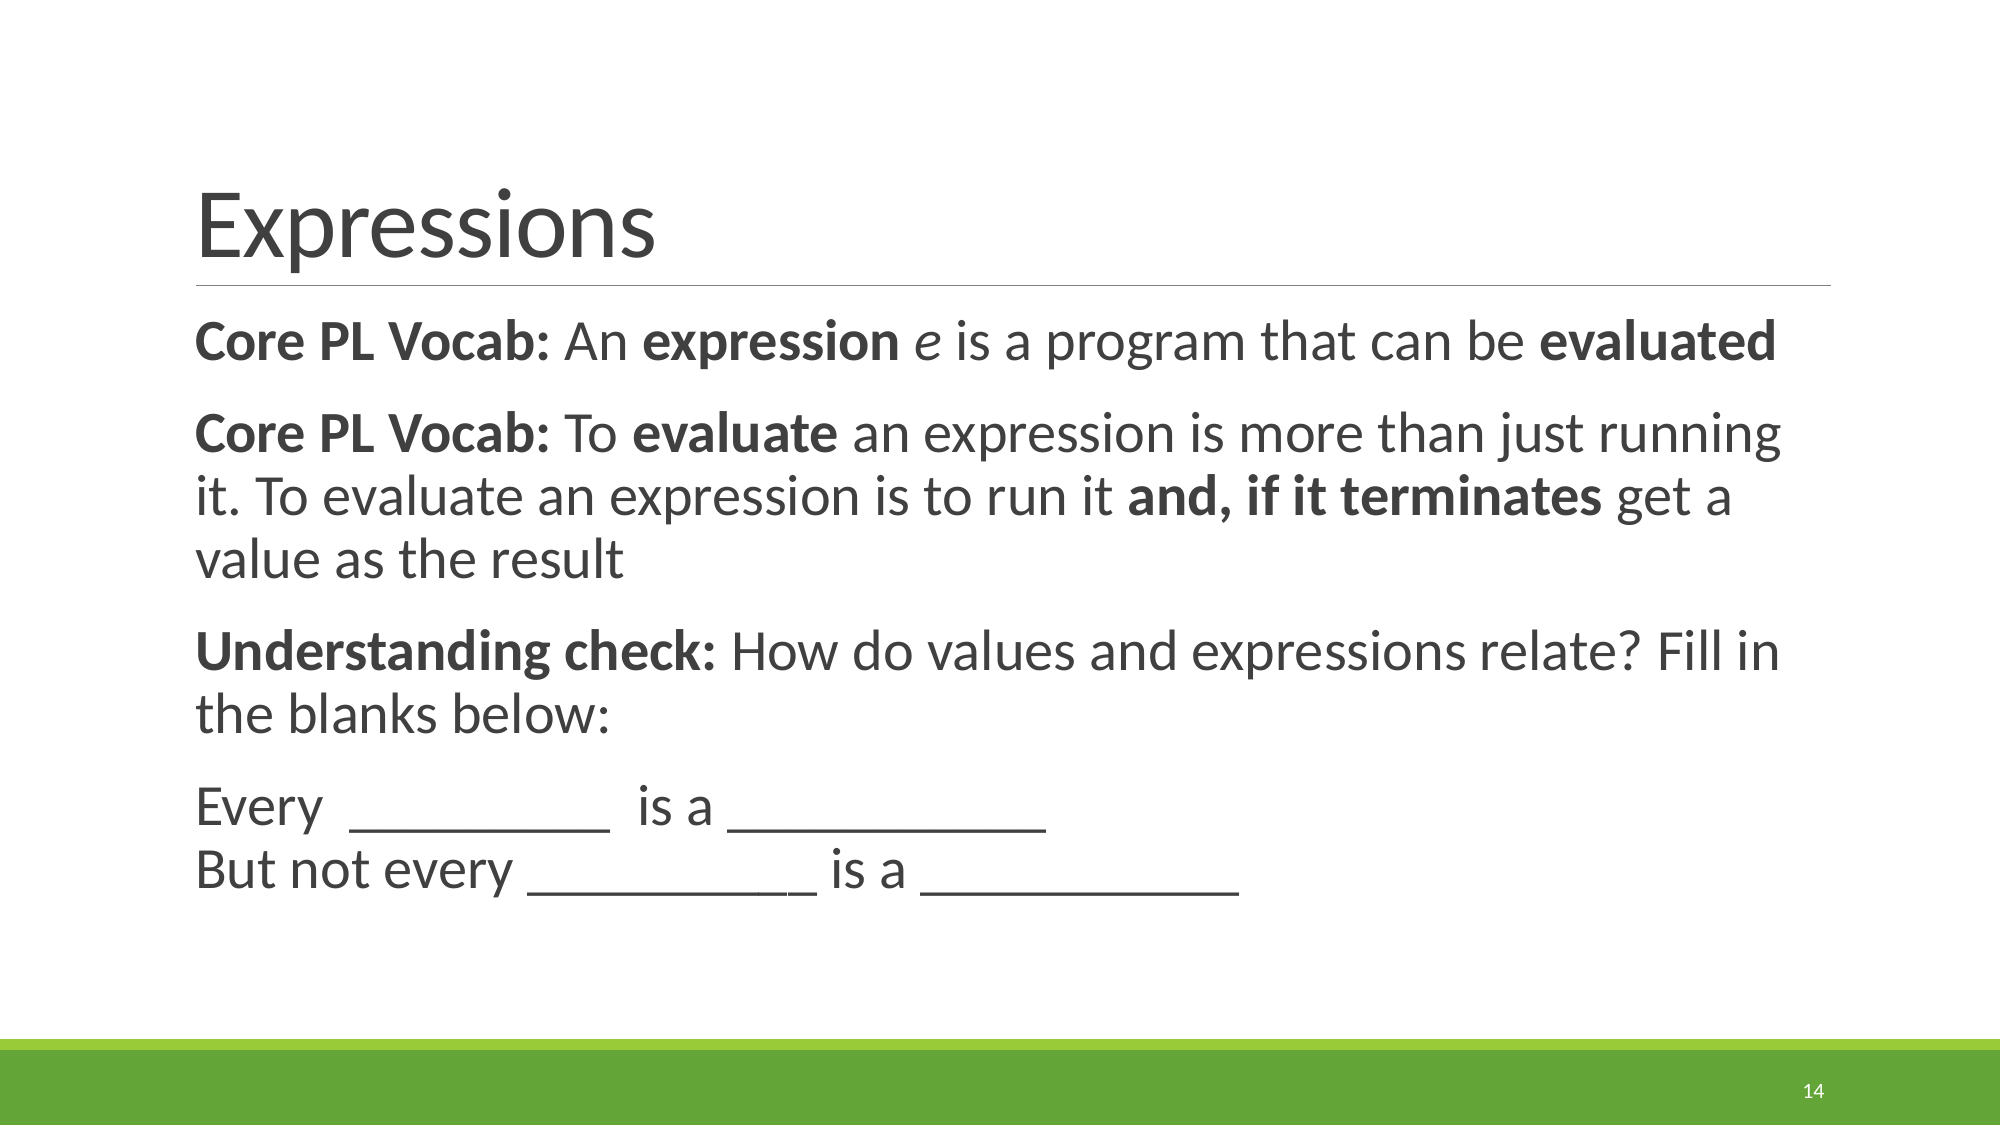

# Expressions
Core PL Vocab: An expression e is a program that can be evaluated
Core PL Vocab: To evaluate an expression is more than just running it. To evaluate an expression is to run it and, if it terminates get a value as the result
Understanding check: How do values and expressions relate? Fill in the blanks below:
Every  _________  is a ___________
But not every __________ is a ___________

14